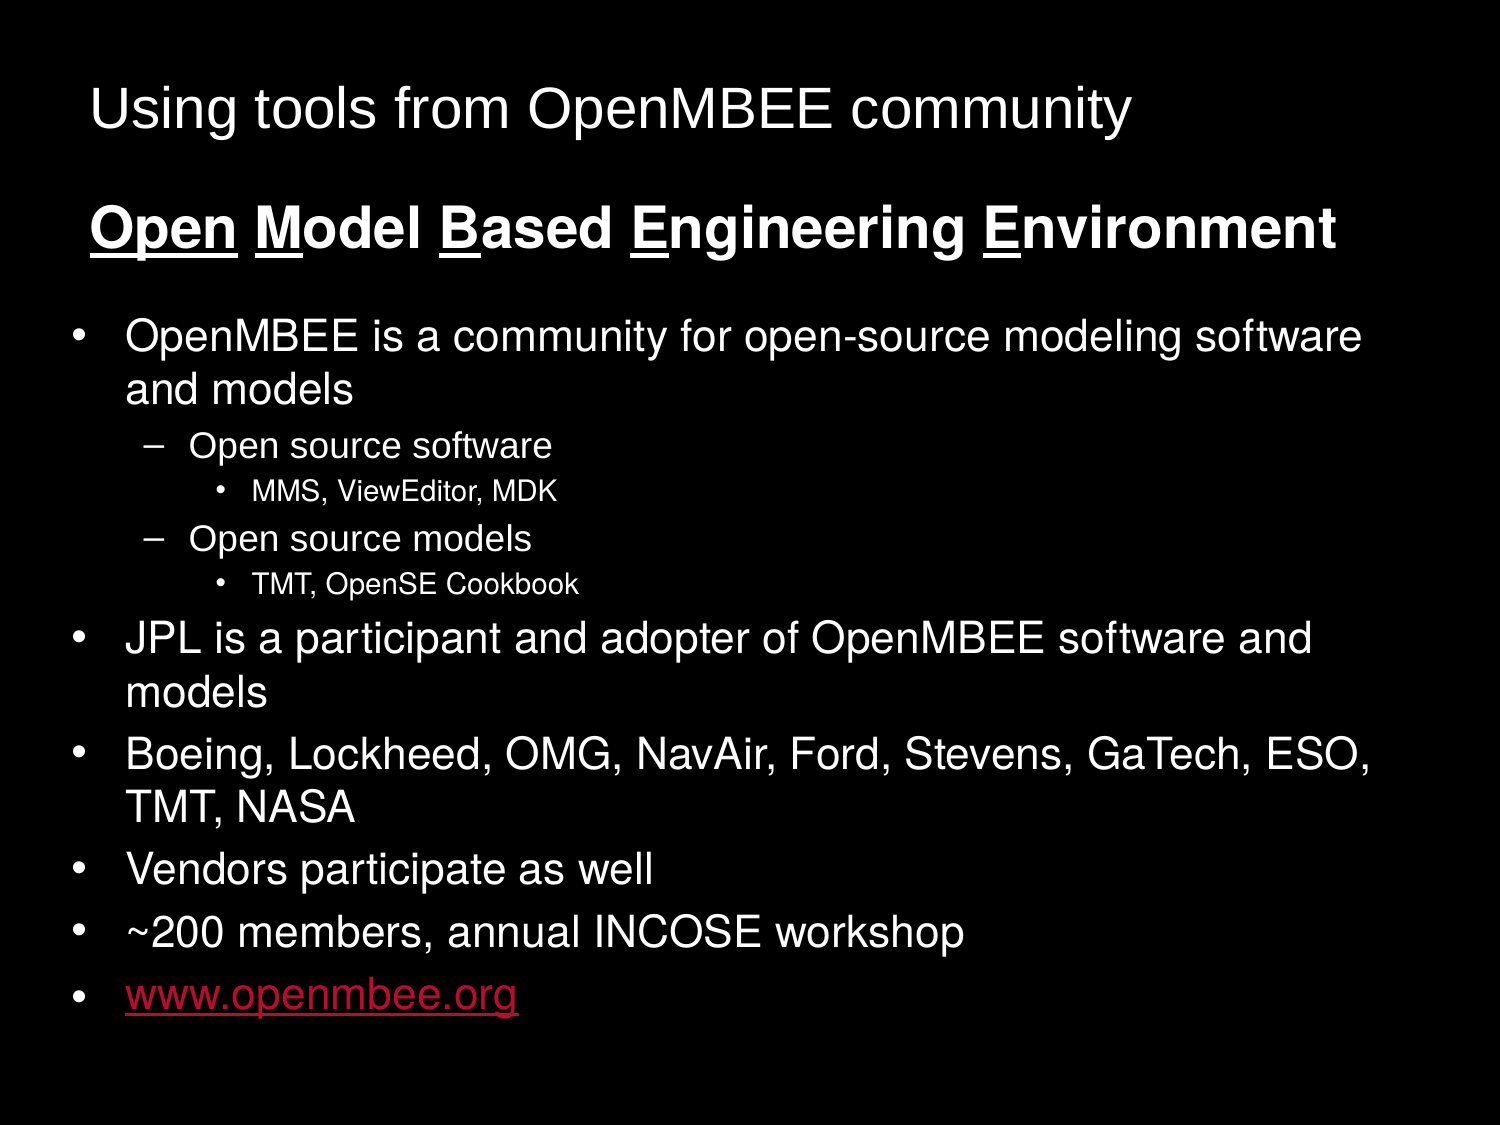

Using tools from OpenMBEE community
# Open Model Based Engineering Environment
OpenMBEE is a community for open-source modeling software and models
Open source software
MMS, ViewEditor, MDK
Open source models
TMT, OpenSE Cookbook
JPL is a participant and adopter of OpenMBEE software and models
Boeing, Lockheed, OMG, NavAir, Ford, Stevens, GaTech, ESO, TMT, NASA
Vendors participate as well
~200 members, annual INCOSE workshop
www.openmbee.org